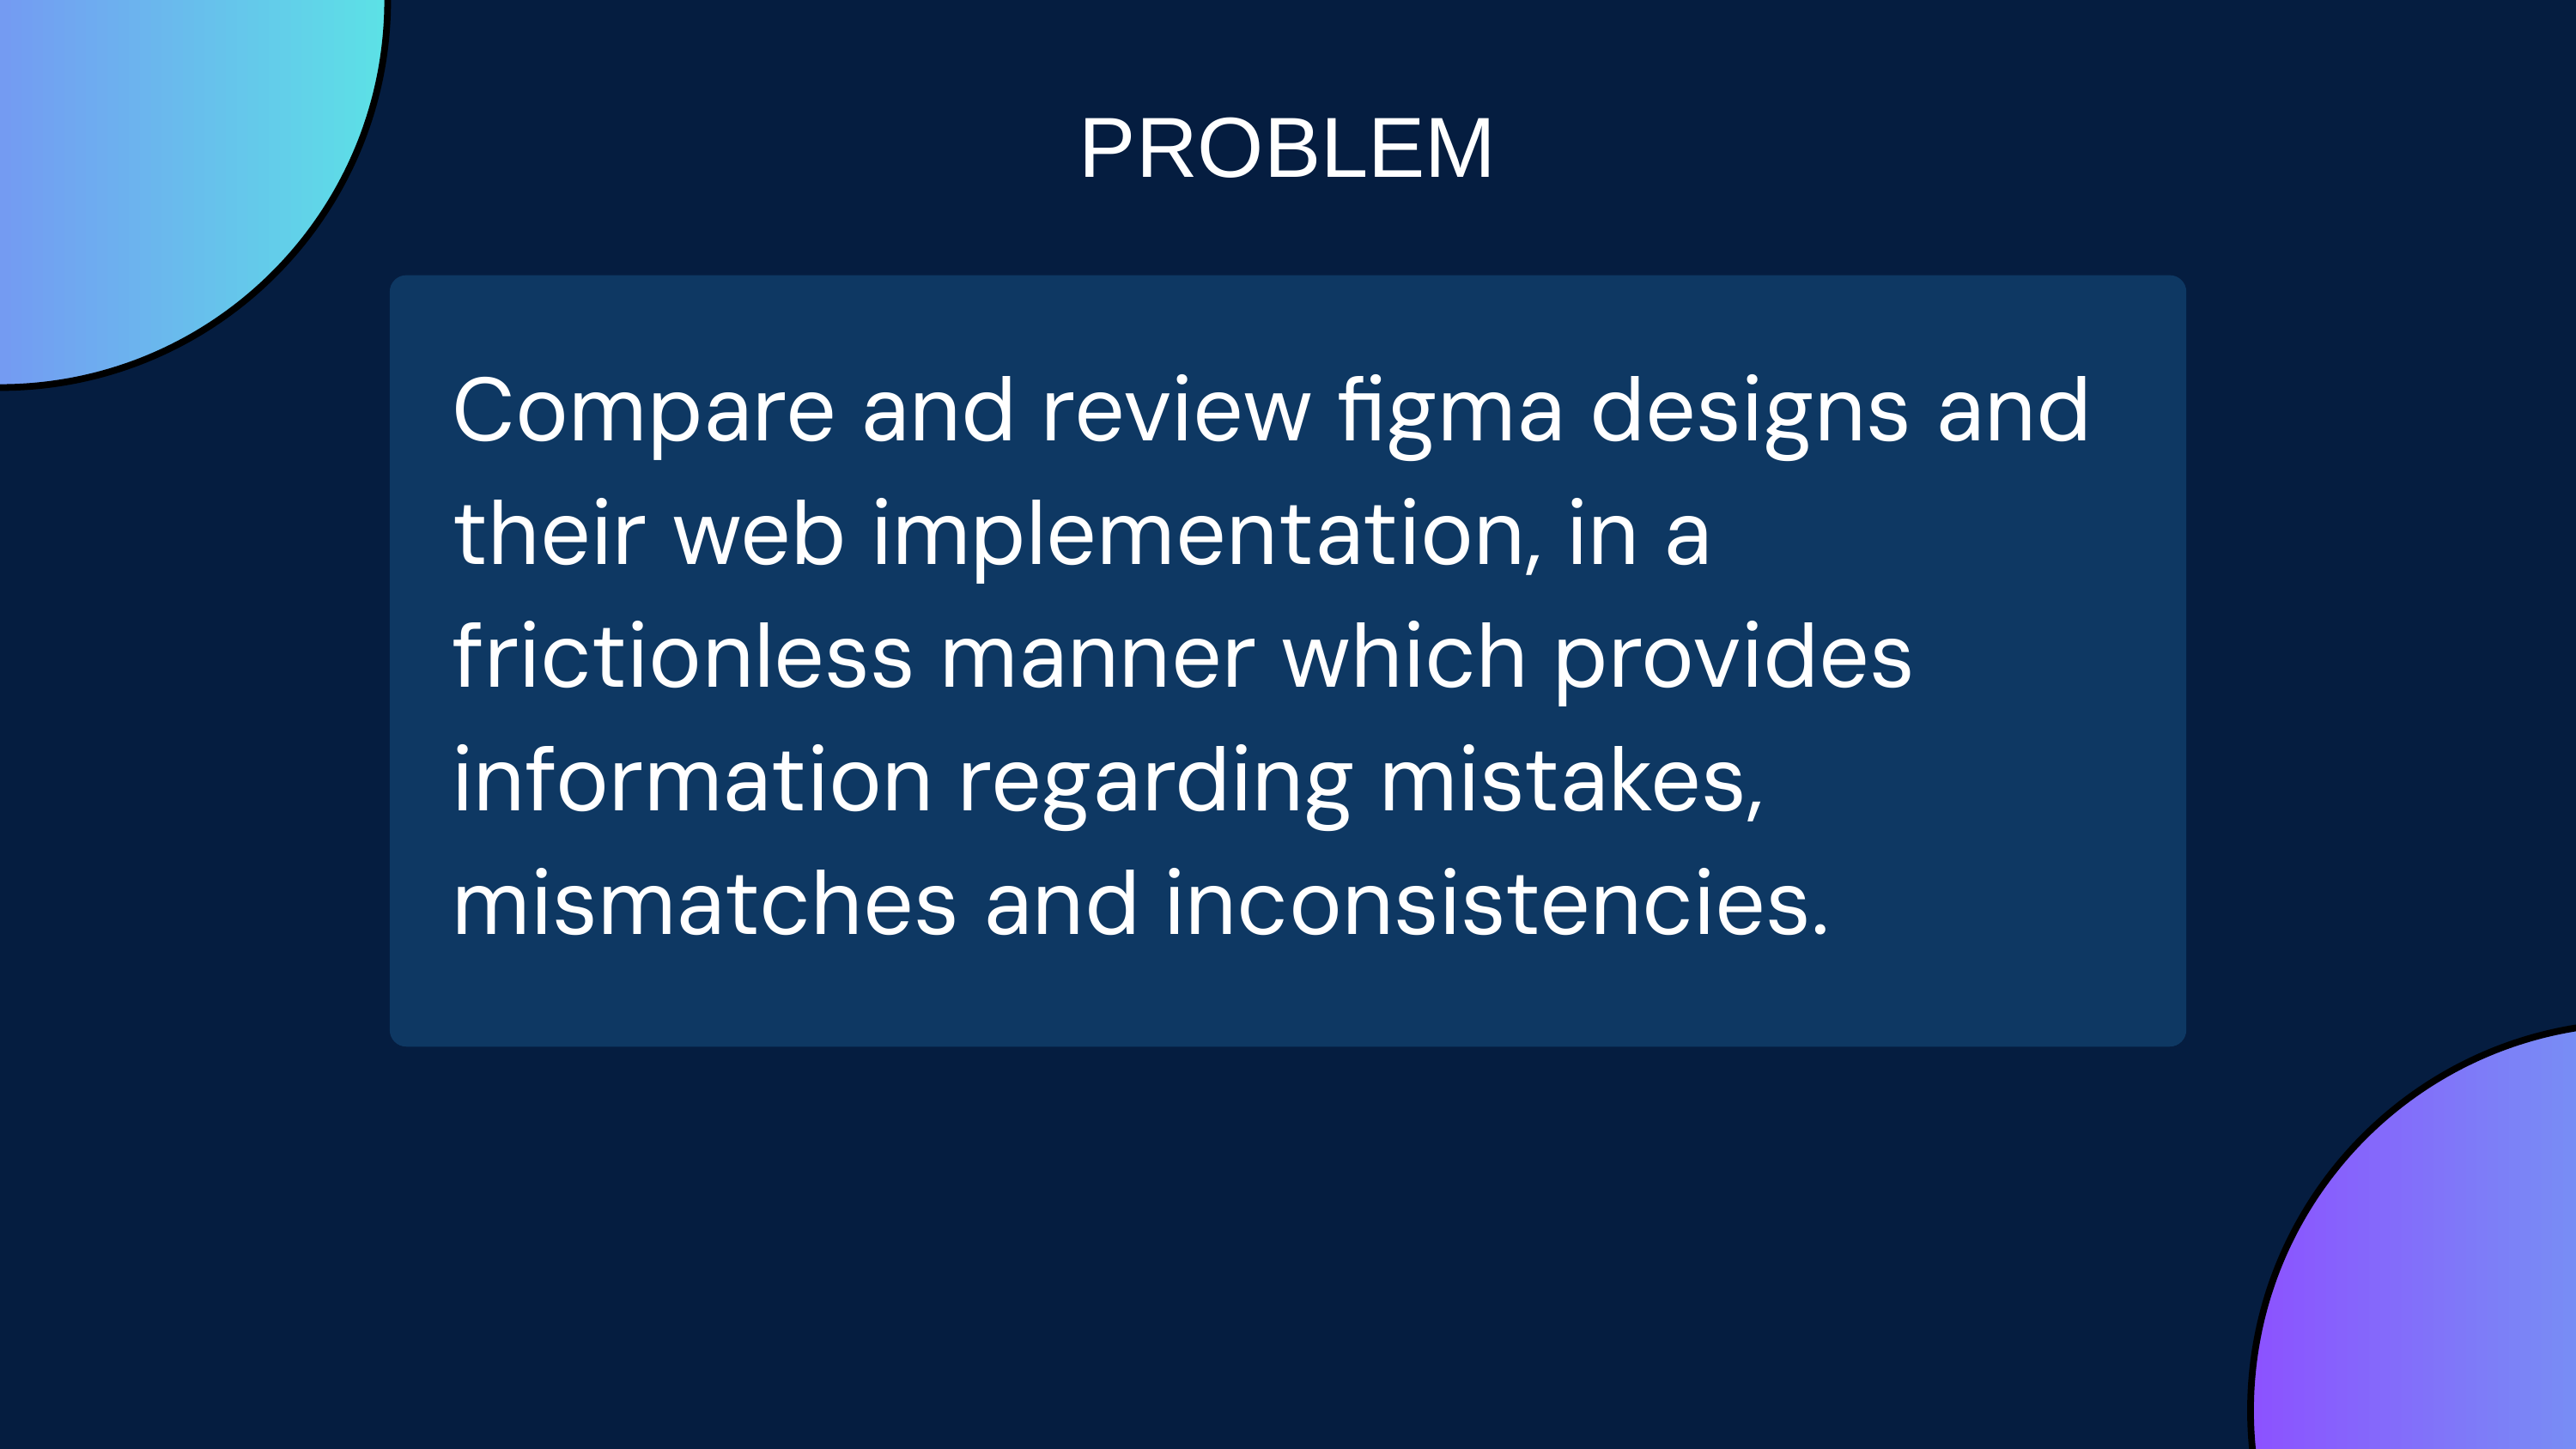

PROBLEM

Compare and review figma designs and their web implementation, in a frictionless manner which provides information regarding mistakes, mismatches and inconsistencies.